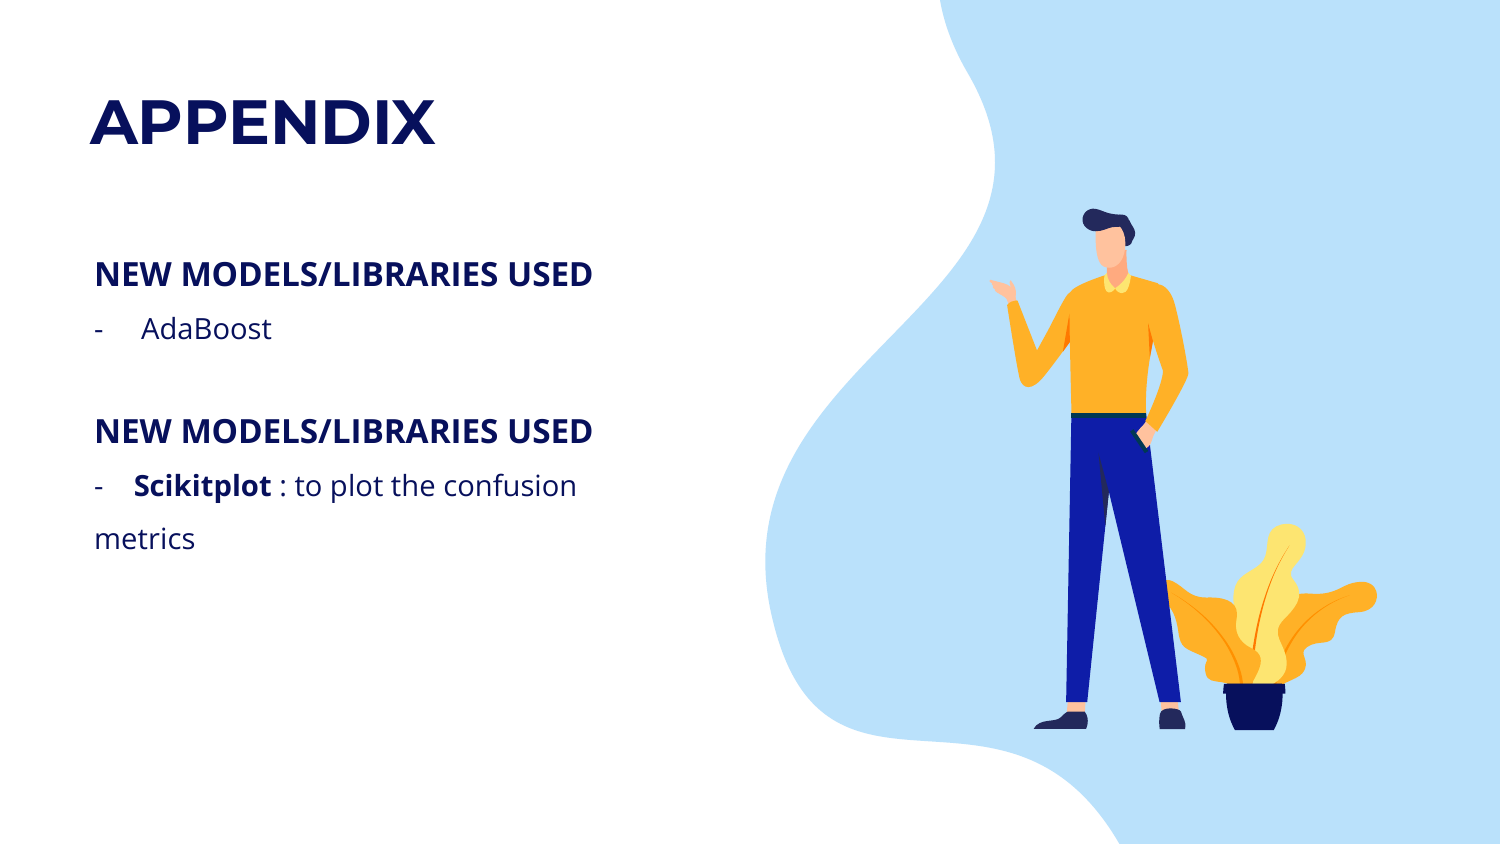

# APPENDIX

NEW MODELS/LIBRARIES USED
AdaBoost

NEW MODELS/LIBRARIES USED
-    Scikitplot : to plot the confusion metrics